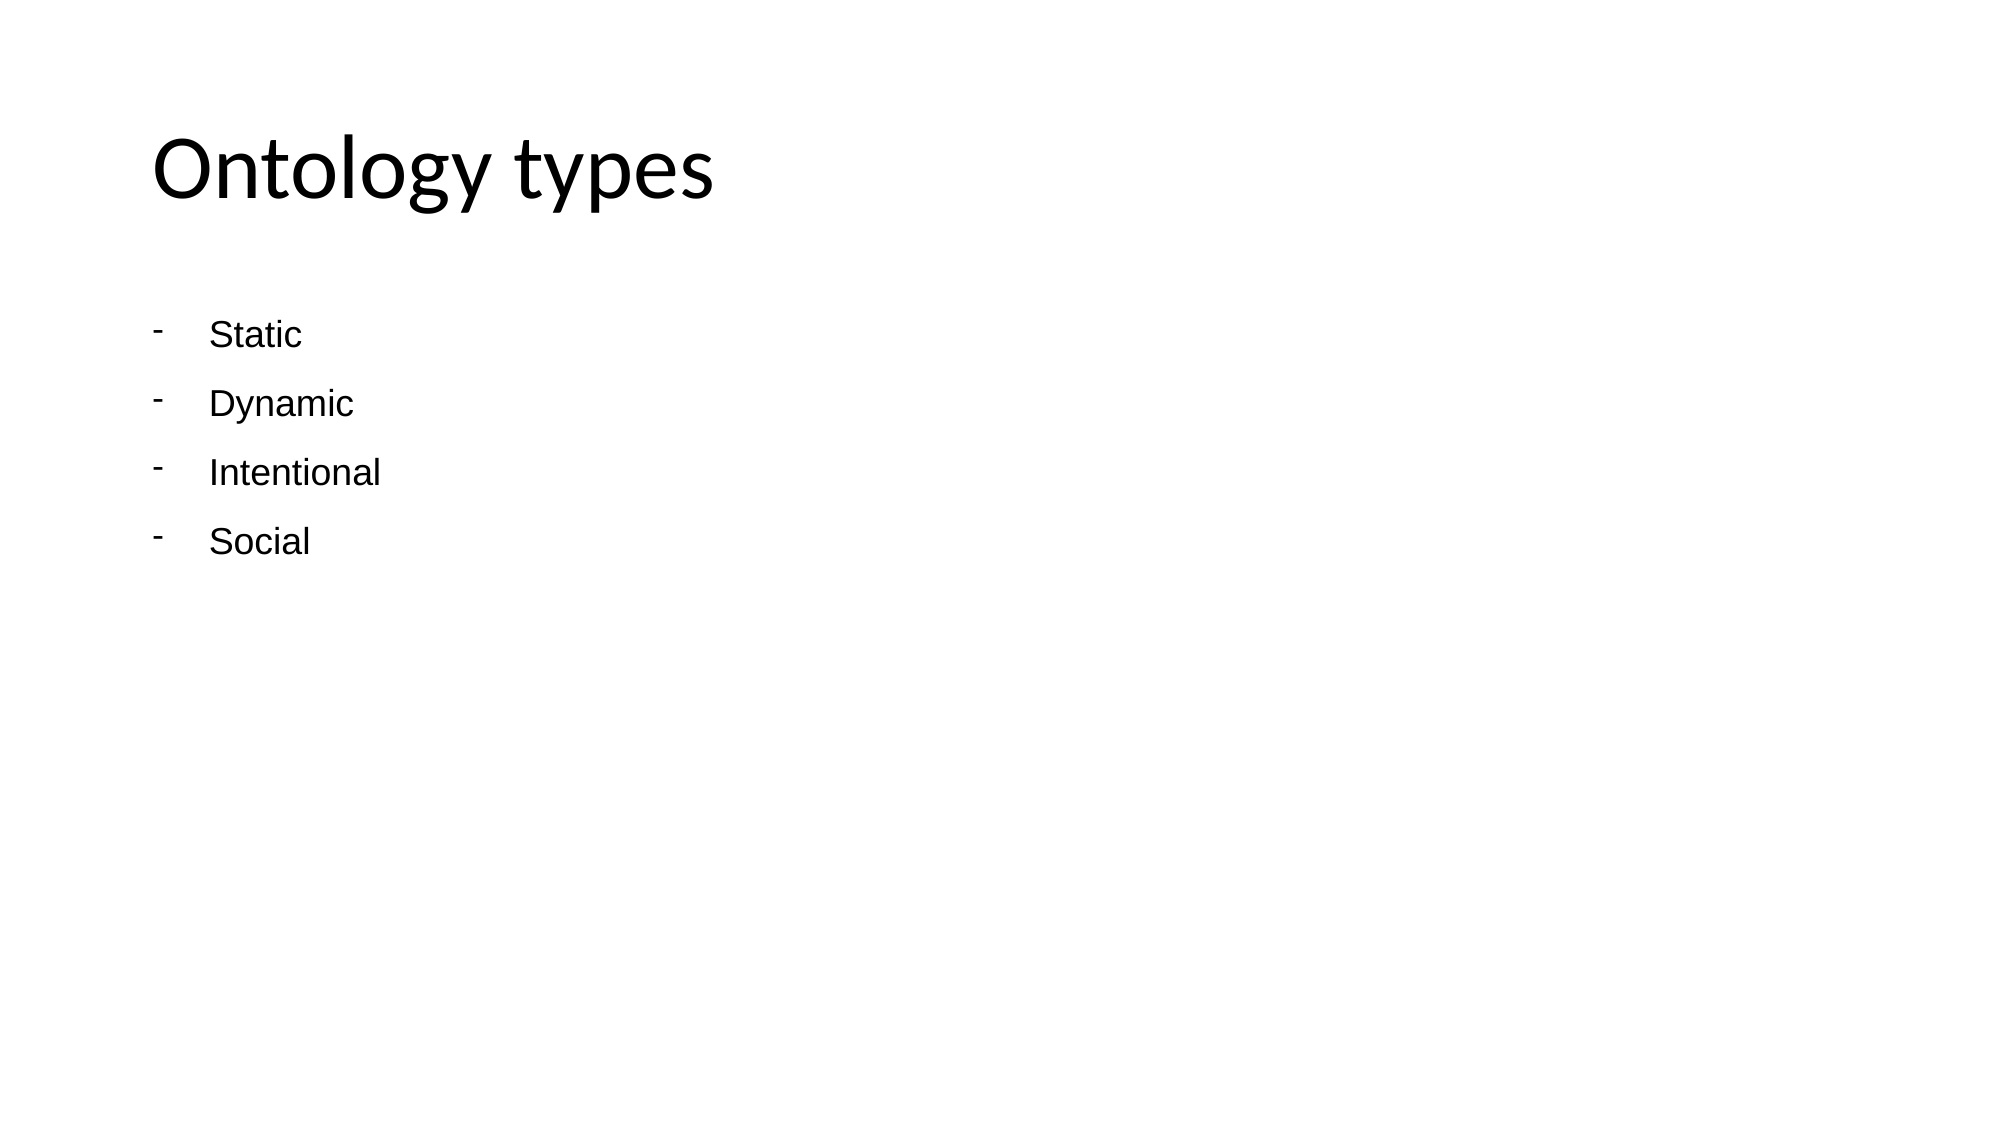

# Ontology types
Static
Dynamic
Intentional
Social